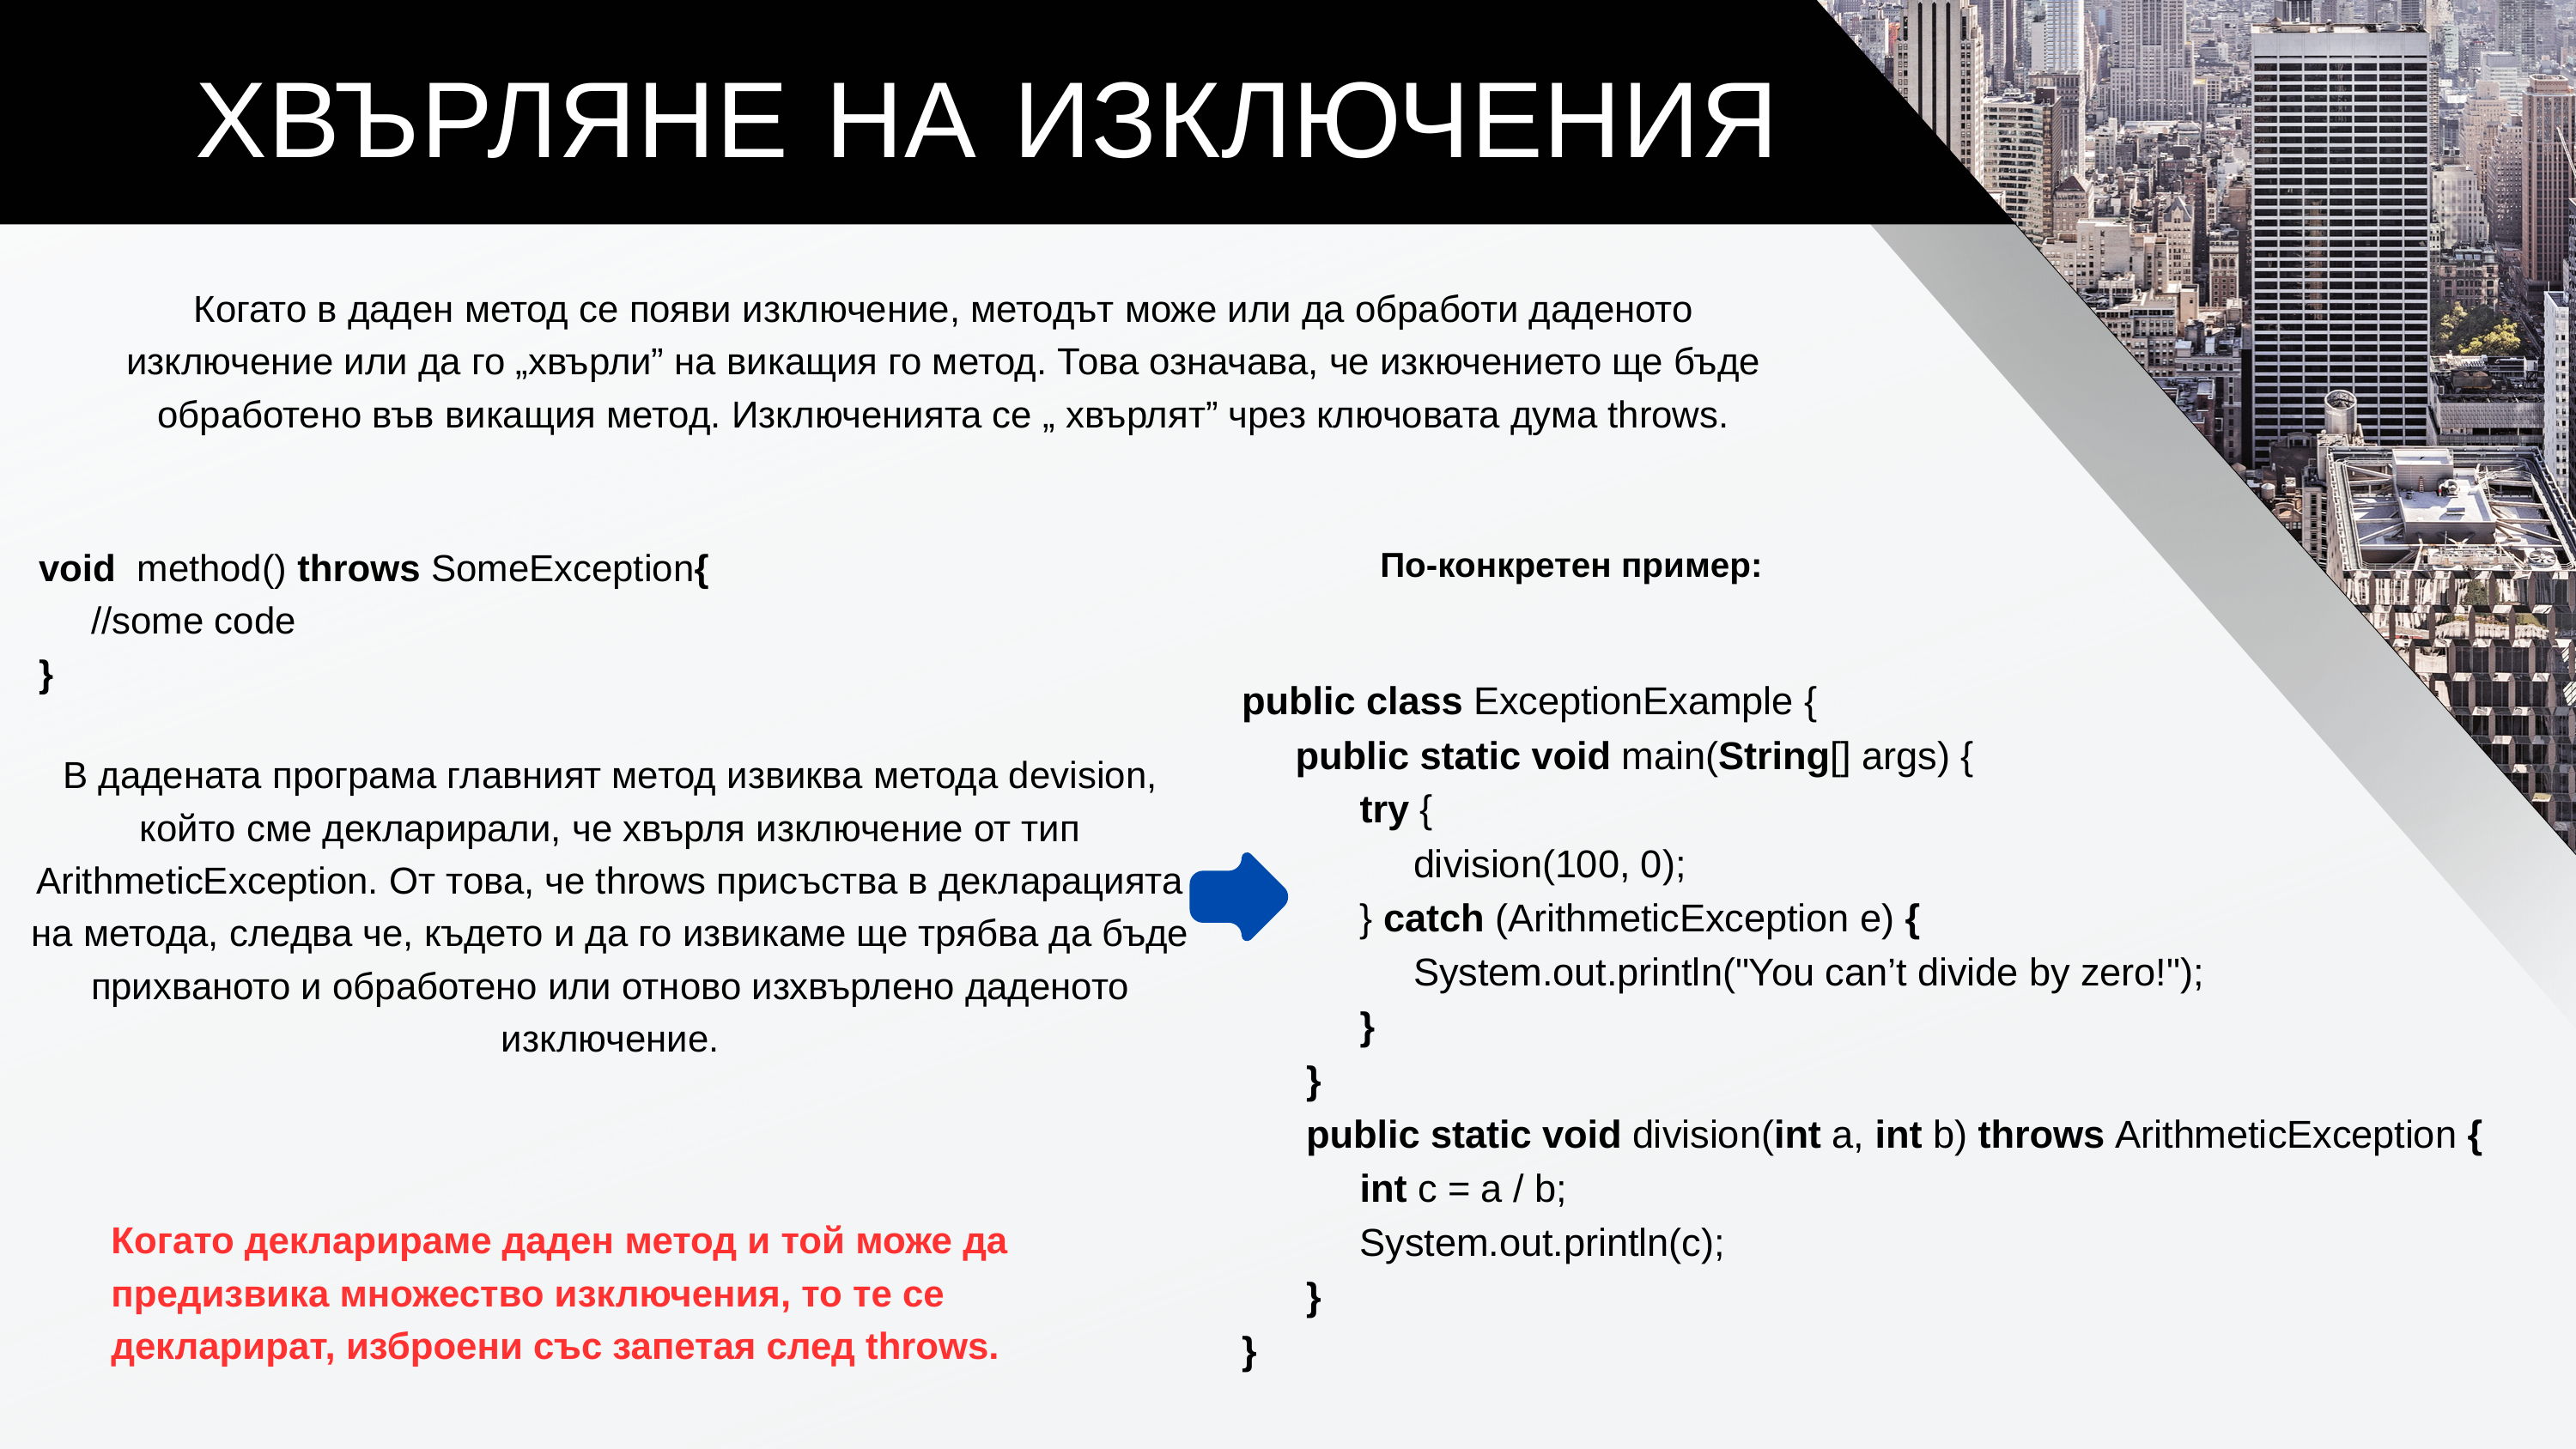

ХВЪРЛЯНЕ НА ИЗКЛЮЧЕНИЯ
Когато в даден метод се появи изключение, методът може или да обработи даденото изключение или да го „хвърли” на викащия го метод. Това означава, че изкючението ще бъде обработено във викащия метод. Изключенията се „ хвърлят” чрез ключовата дума throws.

По-конкретен пример:
void  method() throws SomeException{
     //some code
}
public class ExceptionExample {
     public static void main(String[] args) {
           try {
                division(100, 0);
           } catch (ArithmeticException e) {
                System.out.println("You can’t divide by zero!");
           }
      }
      public static void division(int a, int b) throws ArithmeticException {
           int c = a / b;
           System.out.println(c);
      }
}
В дадената програма главният метод извиква метода devision, който сме декларирали, че хвърля изключение от тип ArithmeticException. От това, че throws присъства в декларацията на метода, следва че, където и да го извикаме ще трябва да бъде прихваното и обработено или отново изхвърлено даденото изключение.

Когато декларираме даден метод и той може да предизвика множество изключения, то те се декларират, изброени със запетая след throws.